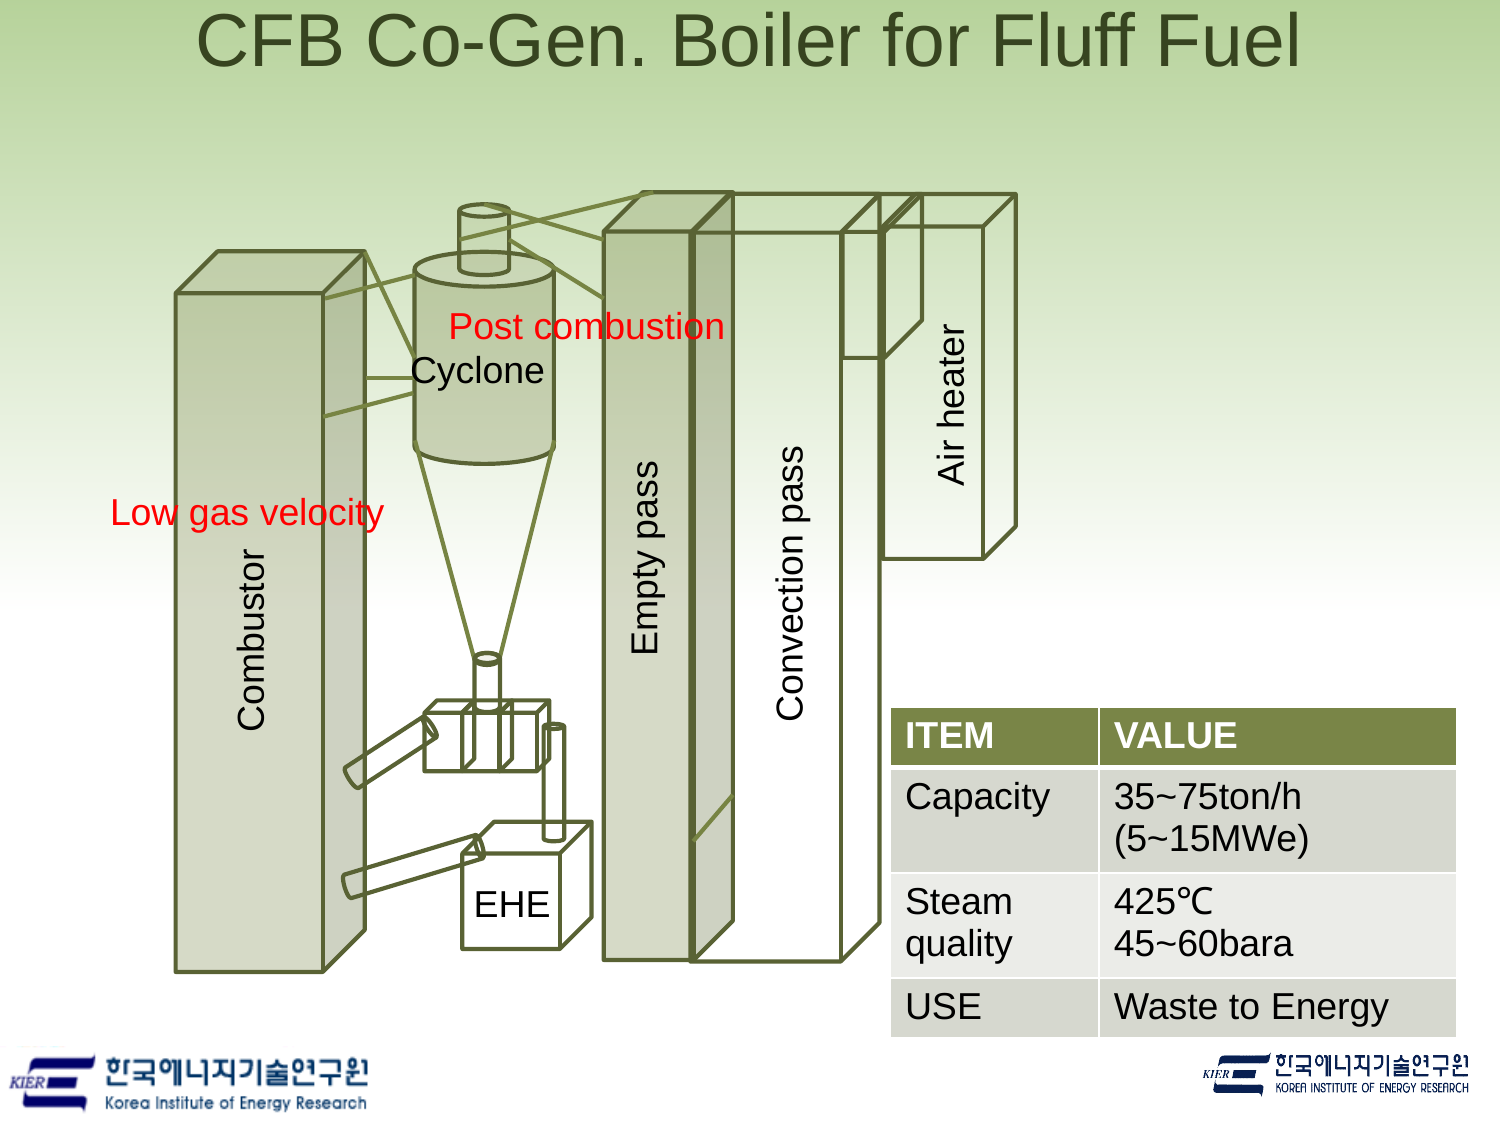

# CFB Co-Gen. Boiler for Fluff Fuel

Post combustion
Cyclone
Air heater
Low gas velocity
Empty pass
Convection pass
Combustor

EHE
| ITEM | VALUE |
| --- | --- |
| Capacity | 35~75ton/h (5~15MWe) |
| Steam quality | 425℃ 45~60bara |
| USE | Waste to Energy |